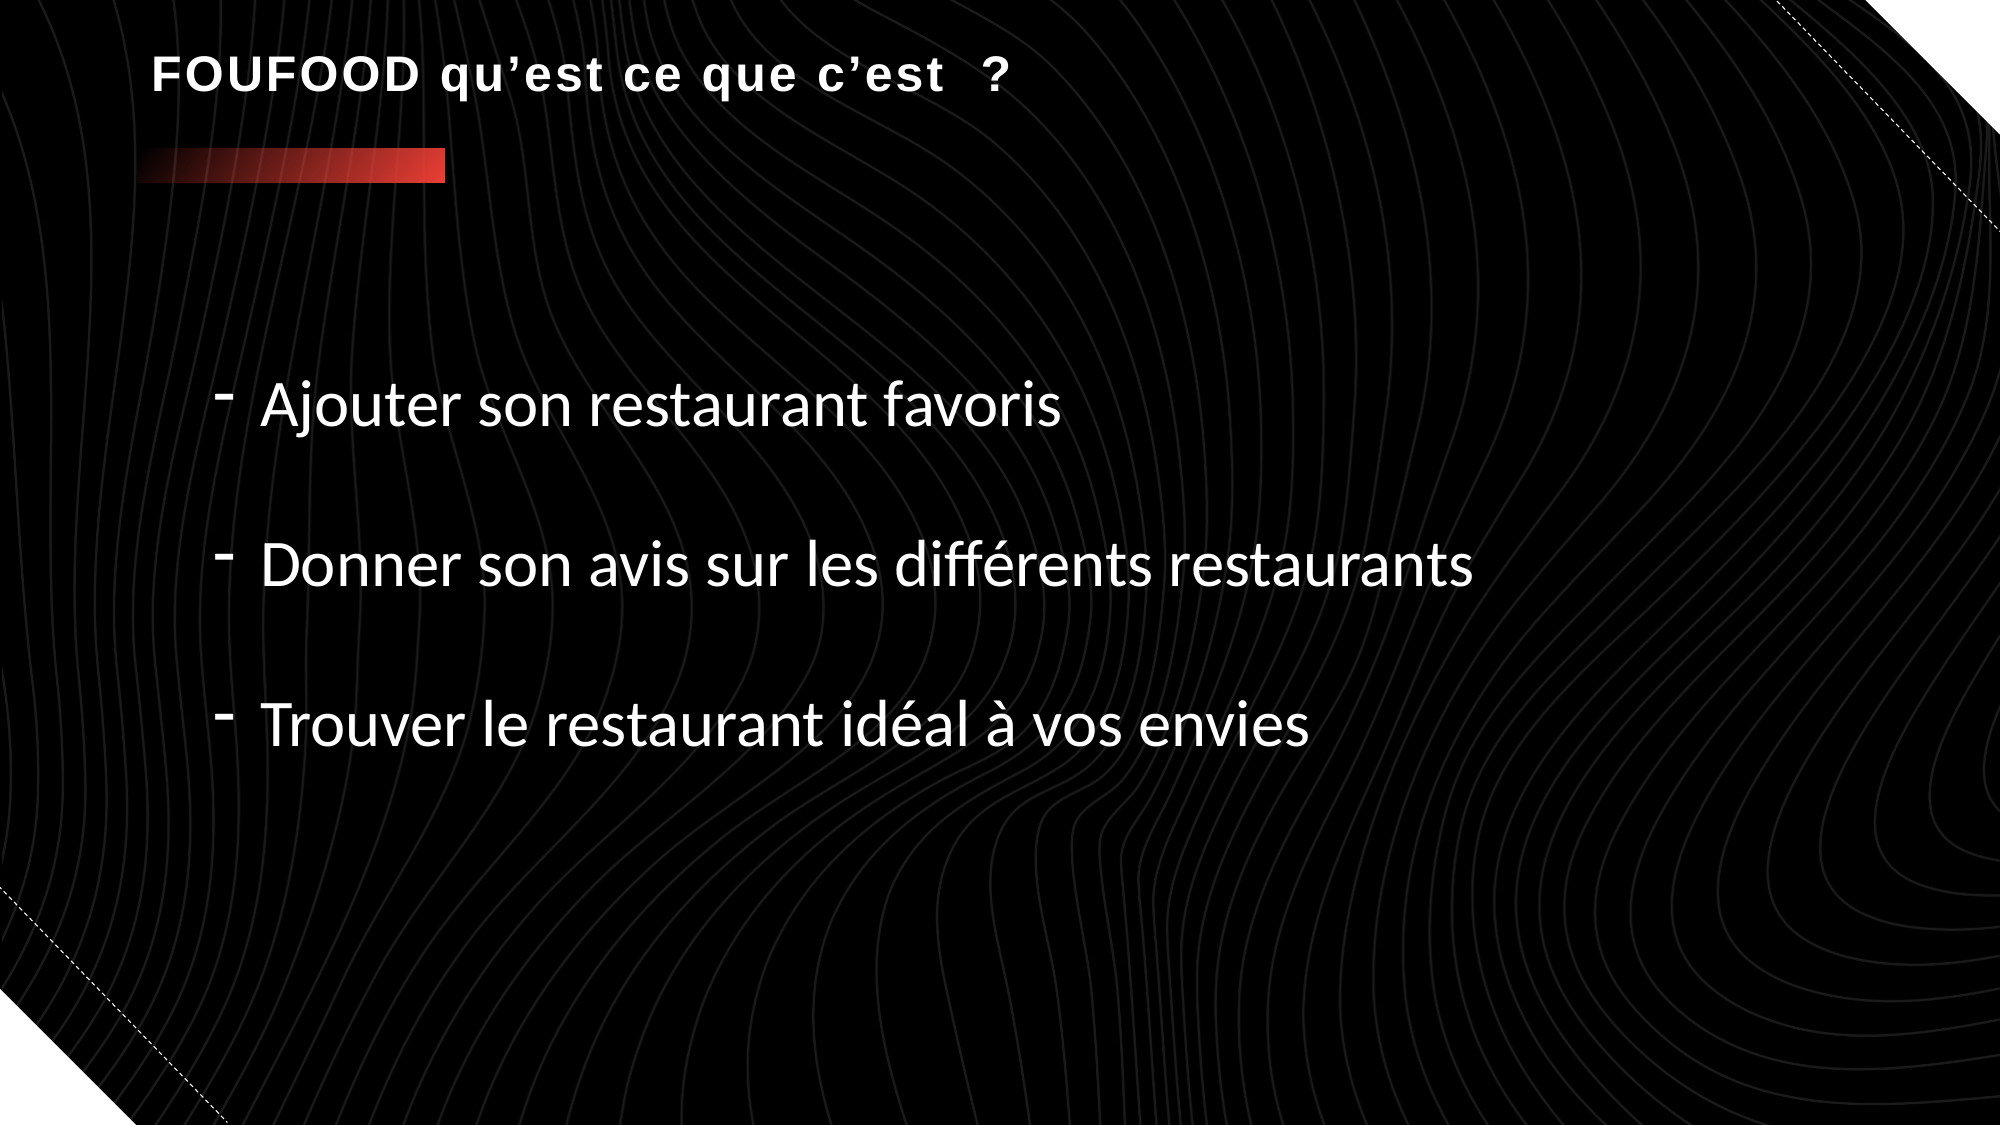

# FOUFOOD qu’est ce que c’est  ?
Ajouter son restaurant favoris

Donner son avis sur les différents restaurants

Trouver le restaurant idéal à vos envies